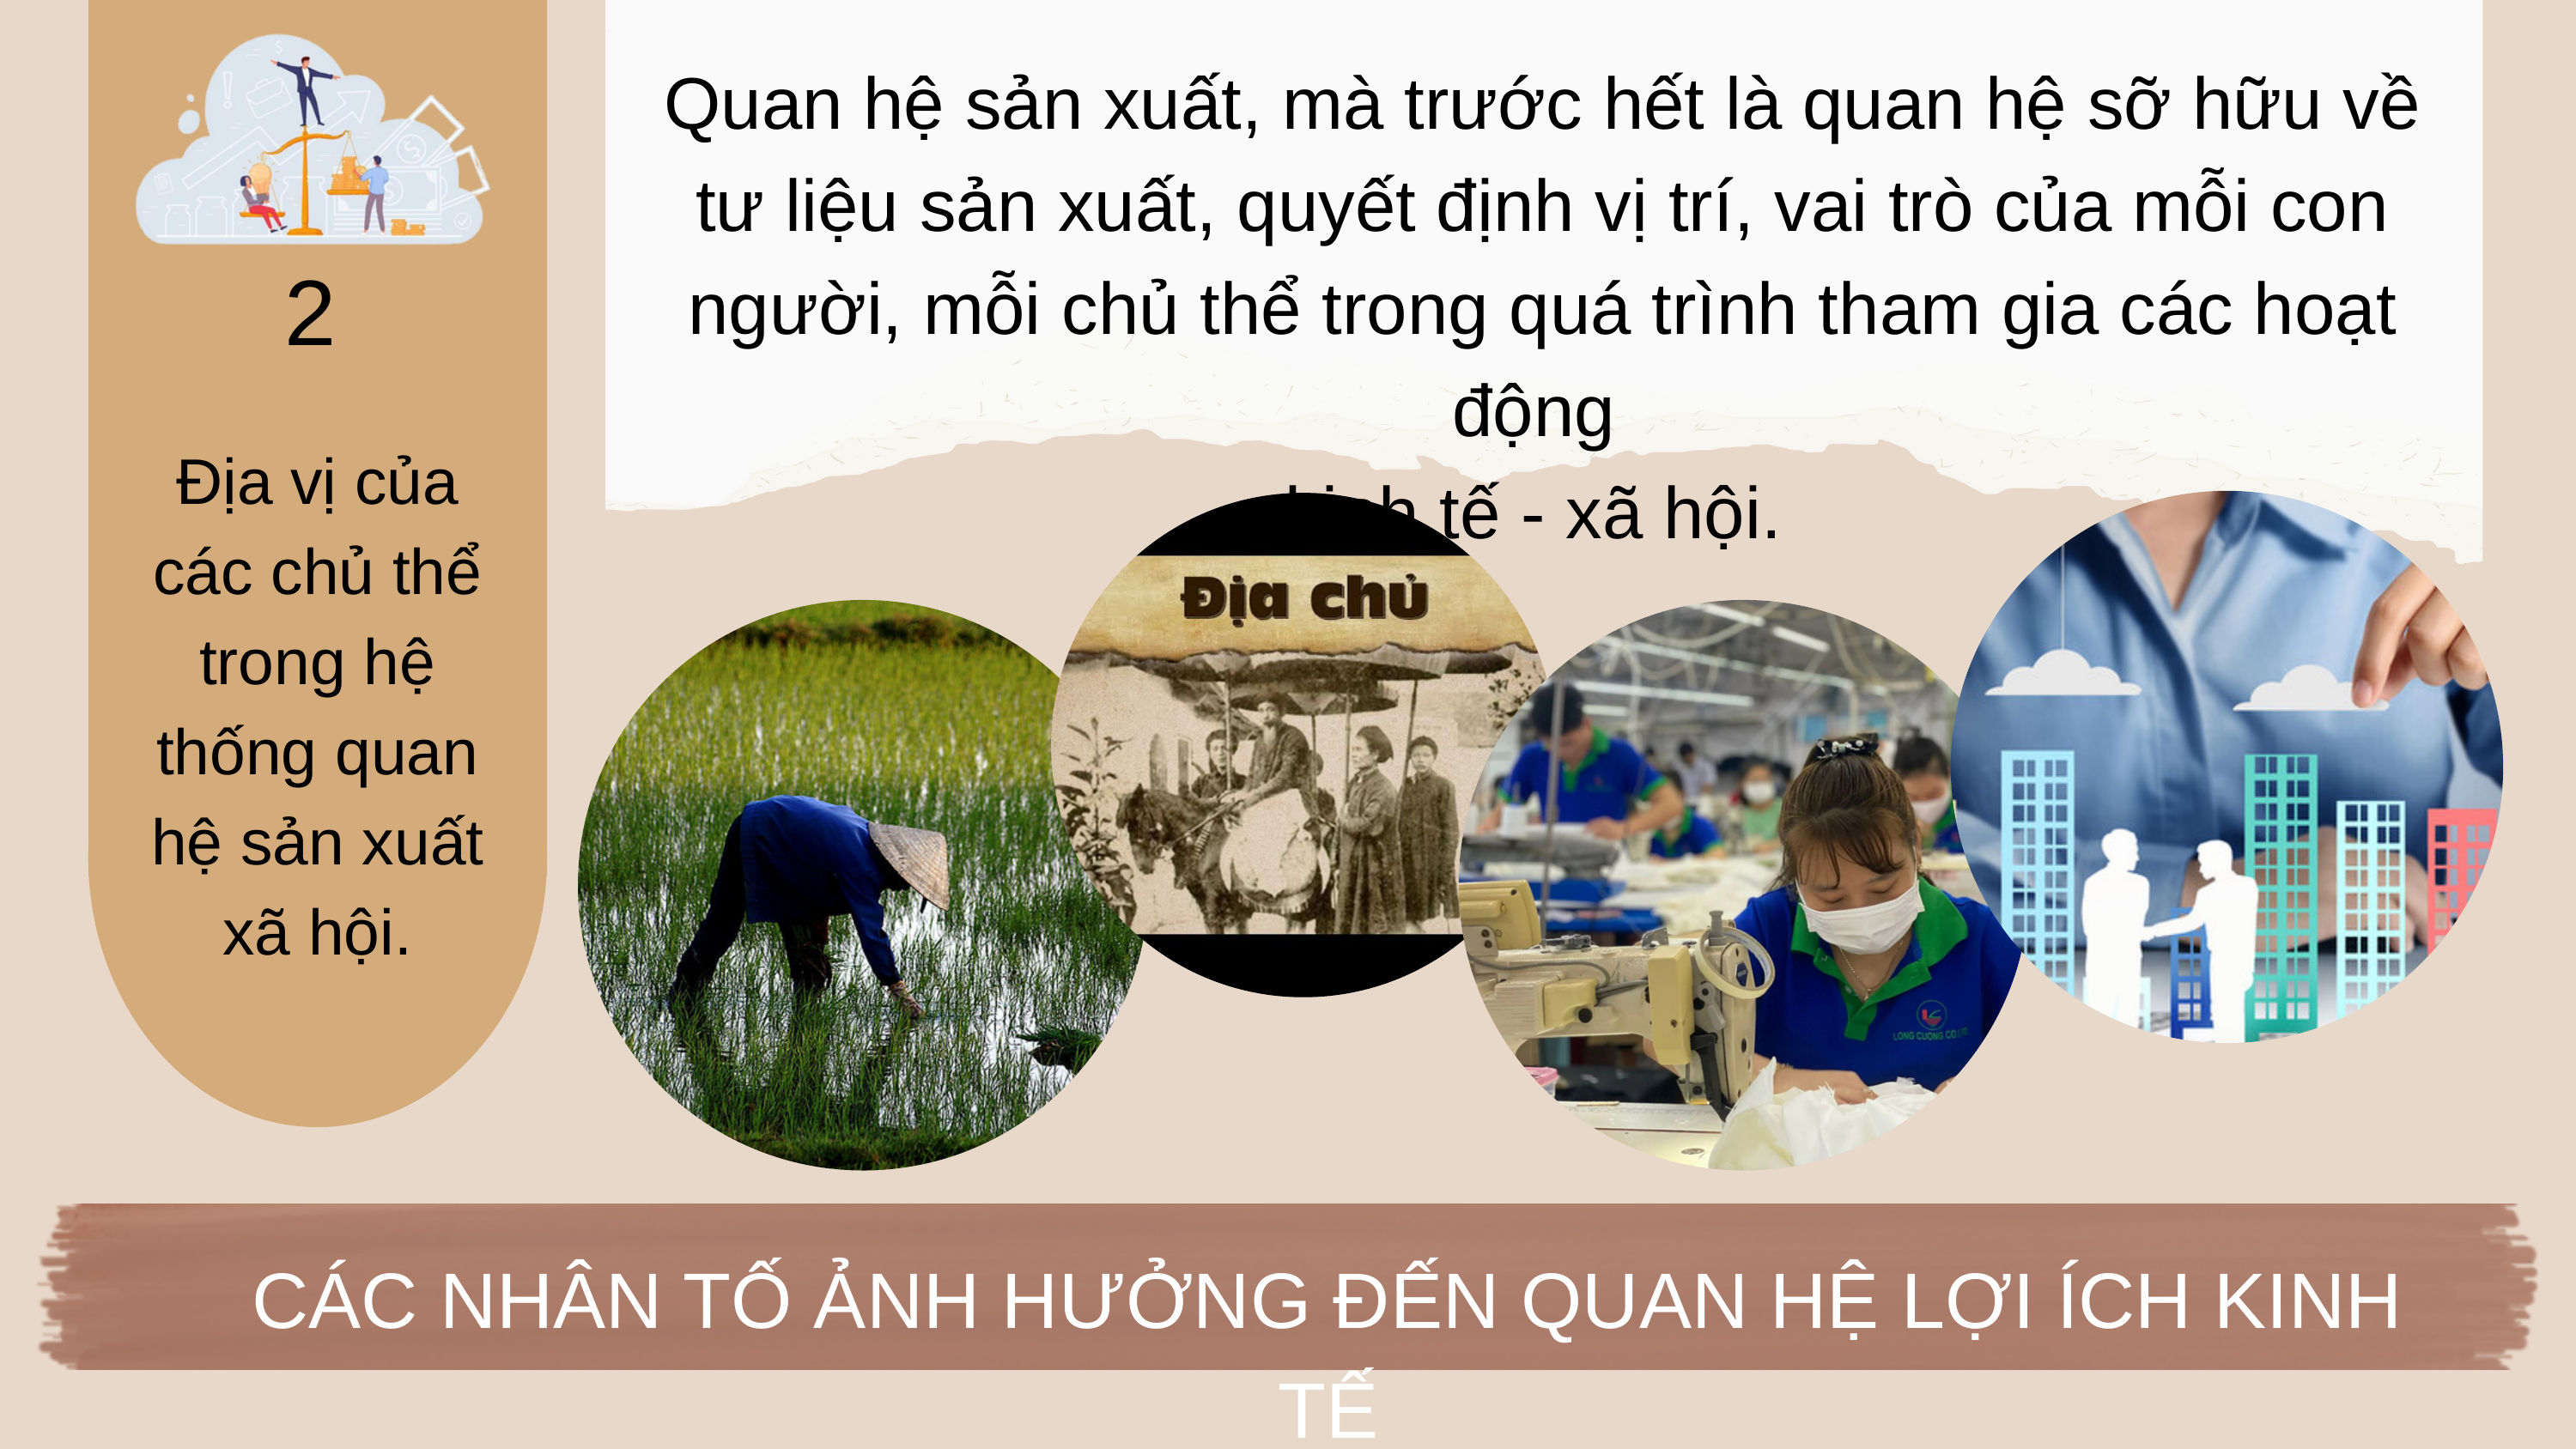

Quan hệ sản xuất, mà trước hết là quan hệ sỡ hữu về tư liệu sản xuất, quyết định vị trí, vai trò của mỗi con người, mỗi chủ thể trong quá trình tham gia các hoạt động
kinh tế - xã hội.
2
Địa vị của các chủ thể trong hệ thống quan hệ sản xuất xã hội.

CÁC NHÂN TỐ ẢNH HƯỞNG ĐẾN QUAN HỆ LỢI ÍCH KINH TẾ